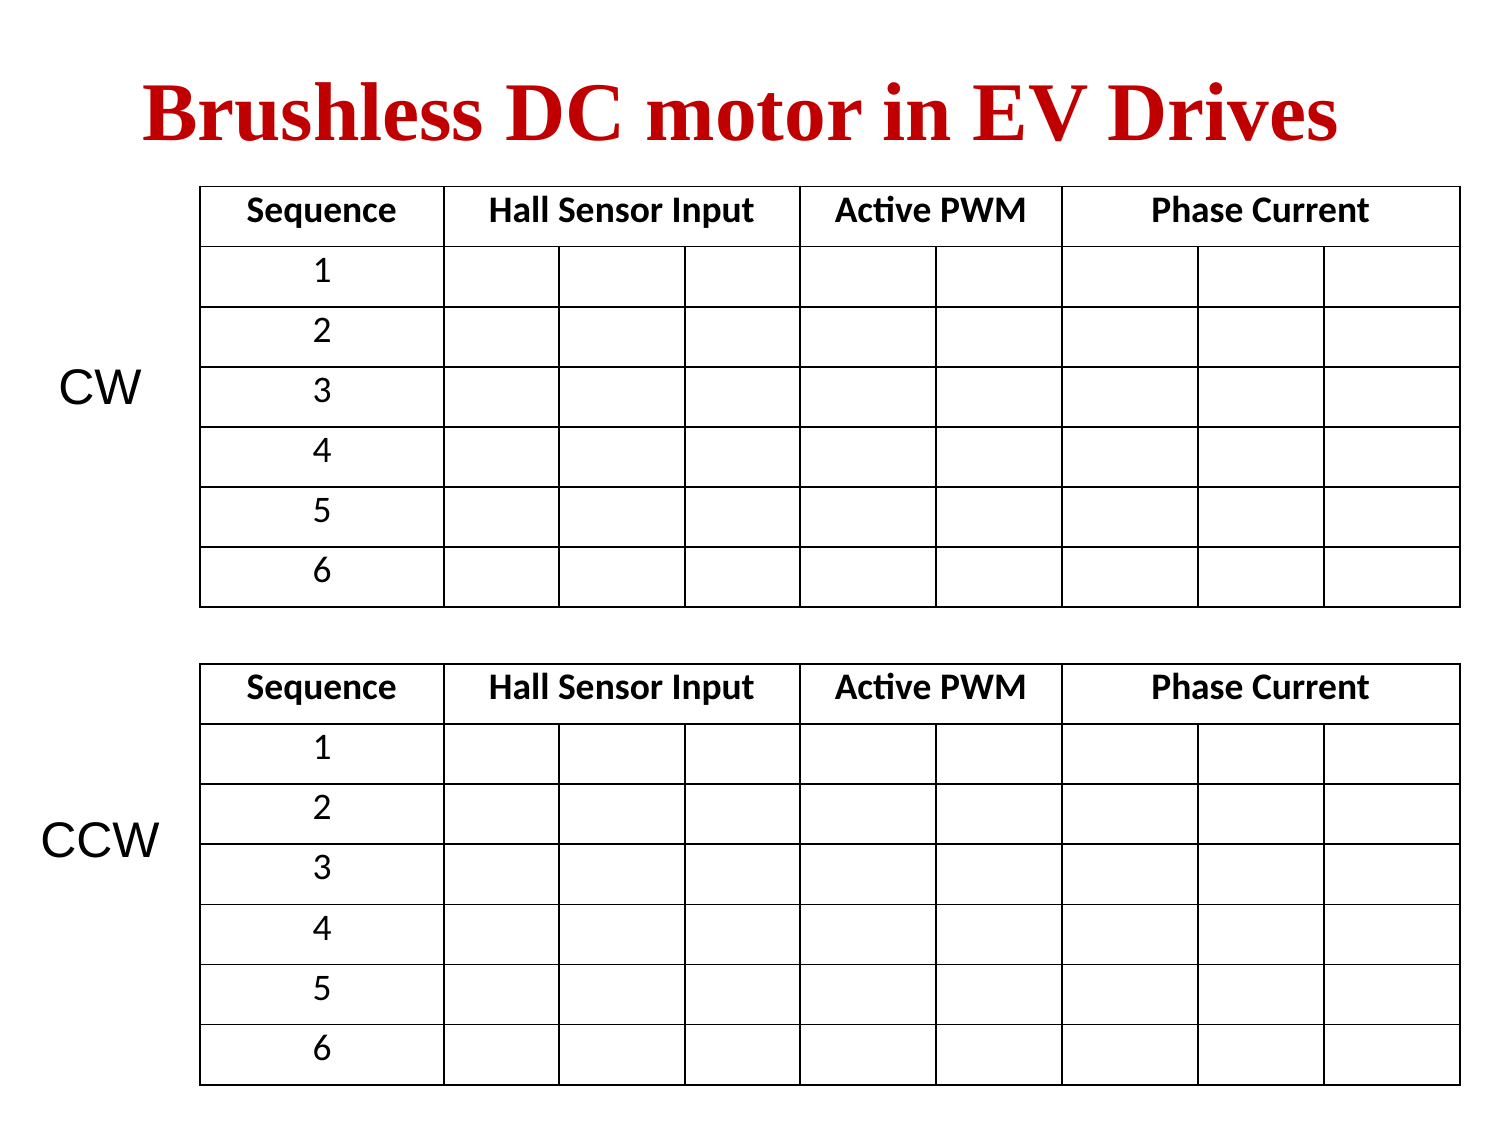

Brushless DC motor in EV Drives
| Sequence | Hall Sensor Input |  |  | Active PWM |  | Phase Current |  |  |
| --- | --- | --- | --- | --- | --- | --- | --- | --- |
| 1 |  |  |  |  |  |  |  |  |
| 2 |  |  |  |  |  |  |  |  |
| 3 |  |  |  |  |  |  |  |  |
| 4 |  |  |  |  |  |  |  |  |
| 5 |  |  |  |  |  |  |  |  |
| 6 |  |  |  |  |  |  |  |  |
CW
| Sequence | Hall Sensor Input |  |  | Active PWM |  | Phase Current |  |  |
| --- | --- | --- | --- | --- | --- | --- | --- | --- |
| 1 |  |  |  |  |  |  |  |  |
| 2 |  |  |  |  |  |  |  |  |
| 3 |  |  |  |  |  |  |  |  |
| 4 |  |  |  |  |  |  |  |  |
| 5 |  |  |  |  |  |  |  |  |
| 6 |  |  |  |  |  |  |  |  |
CCW